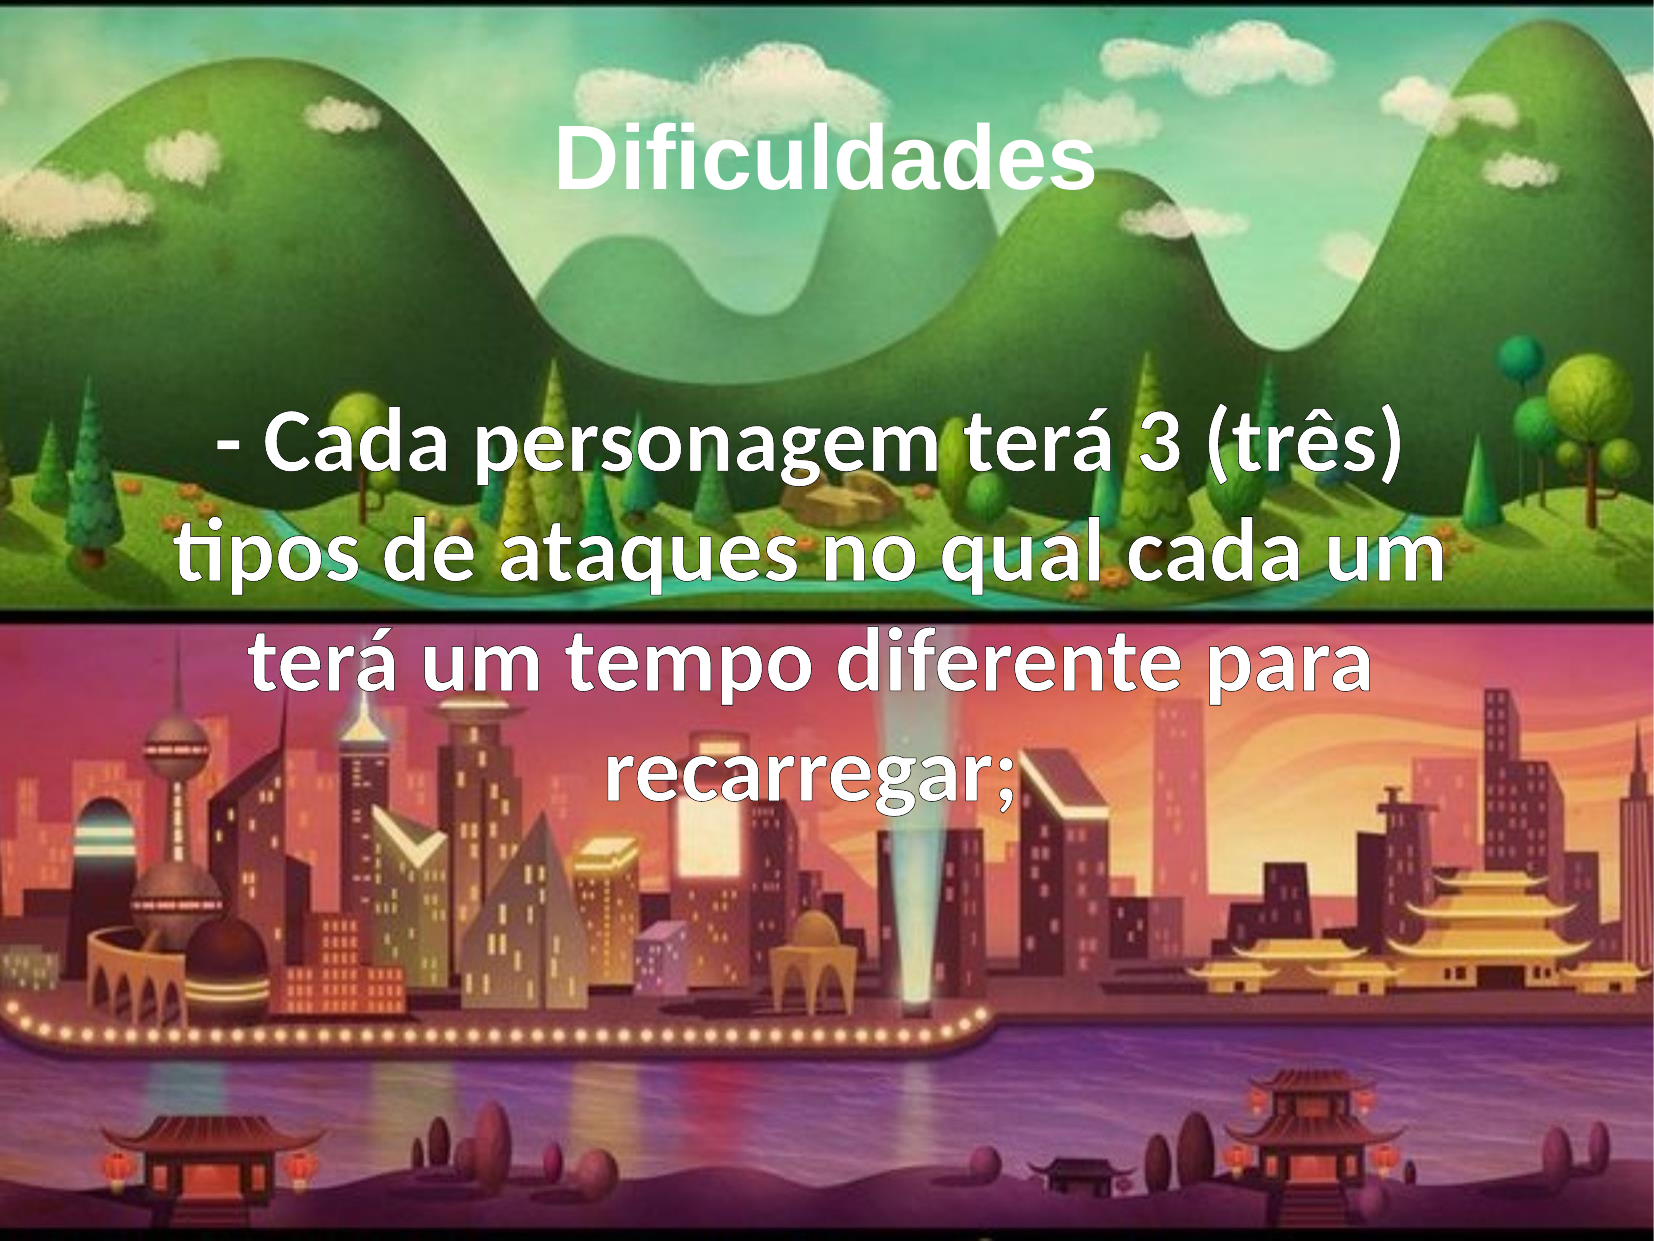

Dificuldades
- Cada personagem terá 3 (três) tipos de ataques no qual cada um terá um tempo diferente para recarregar;